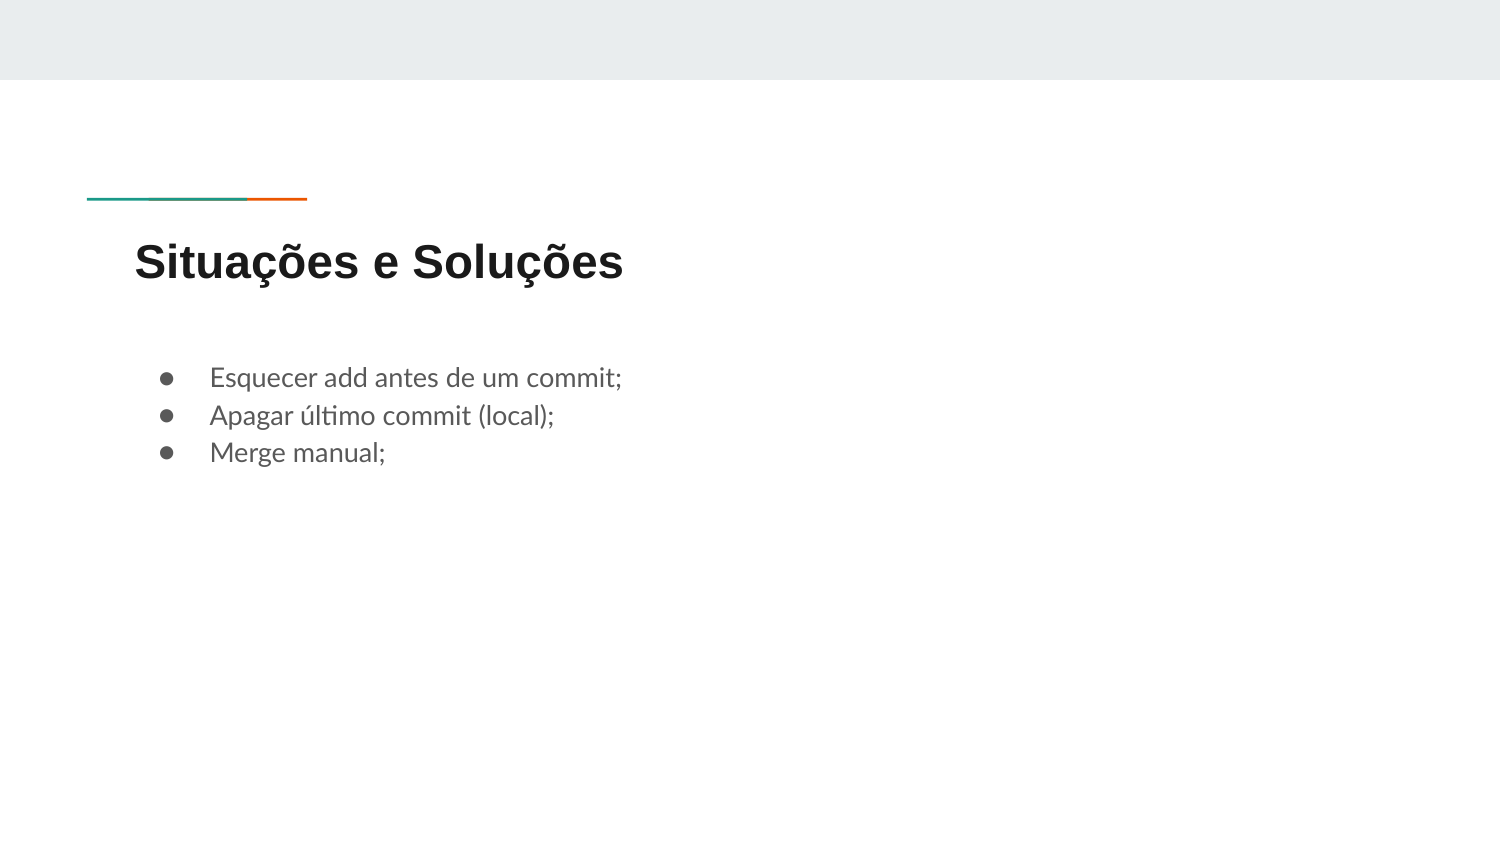

# Situações e Soluções
Esquecer add antes de um commit;
Apagar último commit (local);
Merge manual;